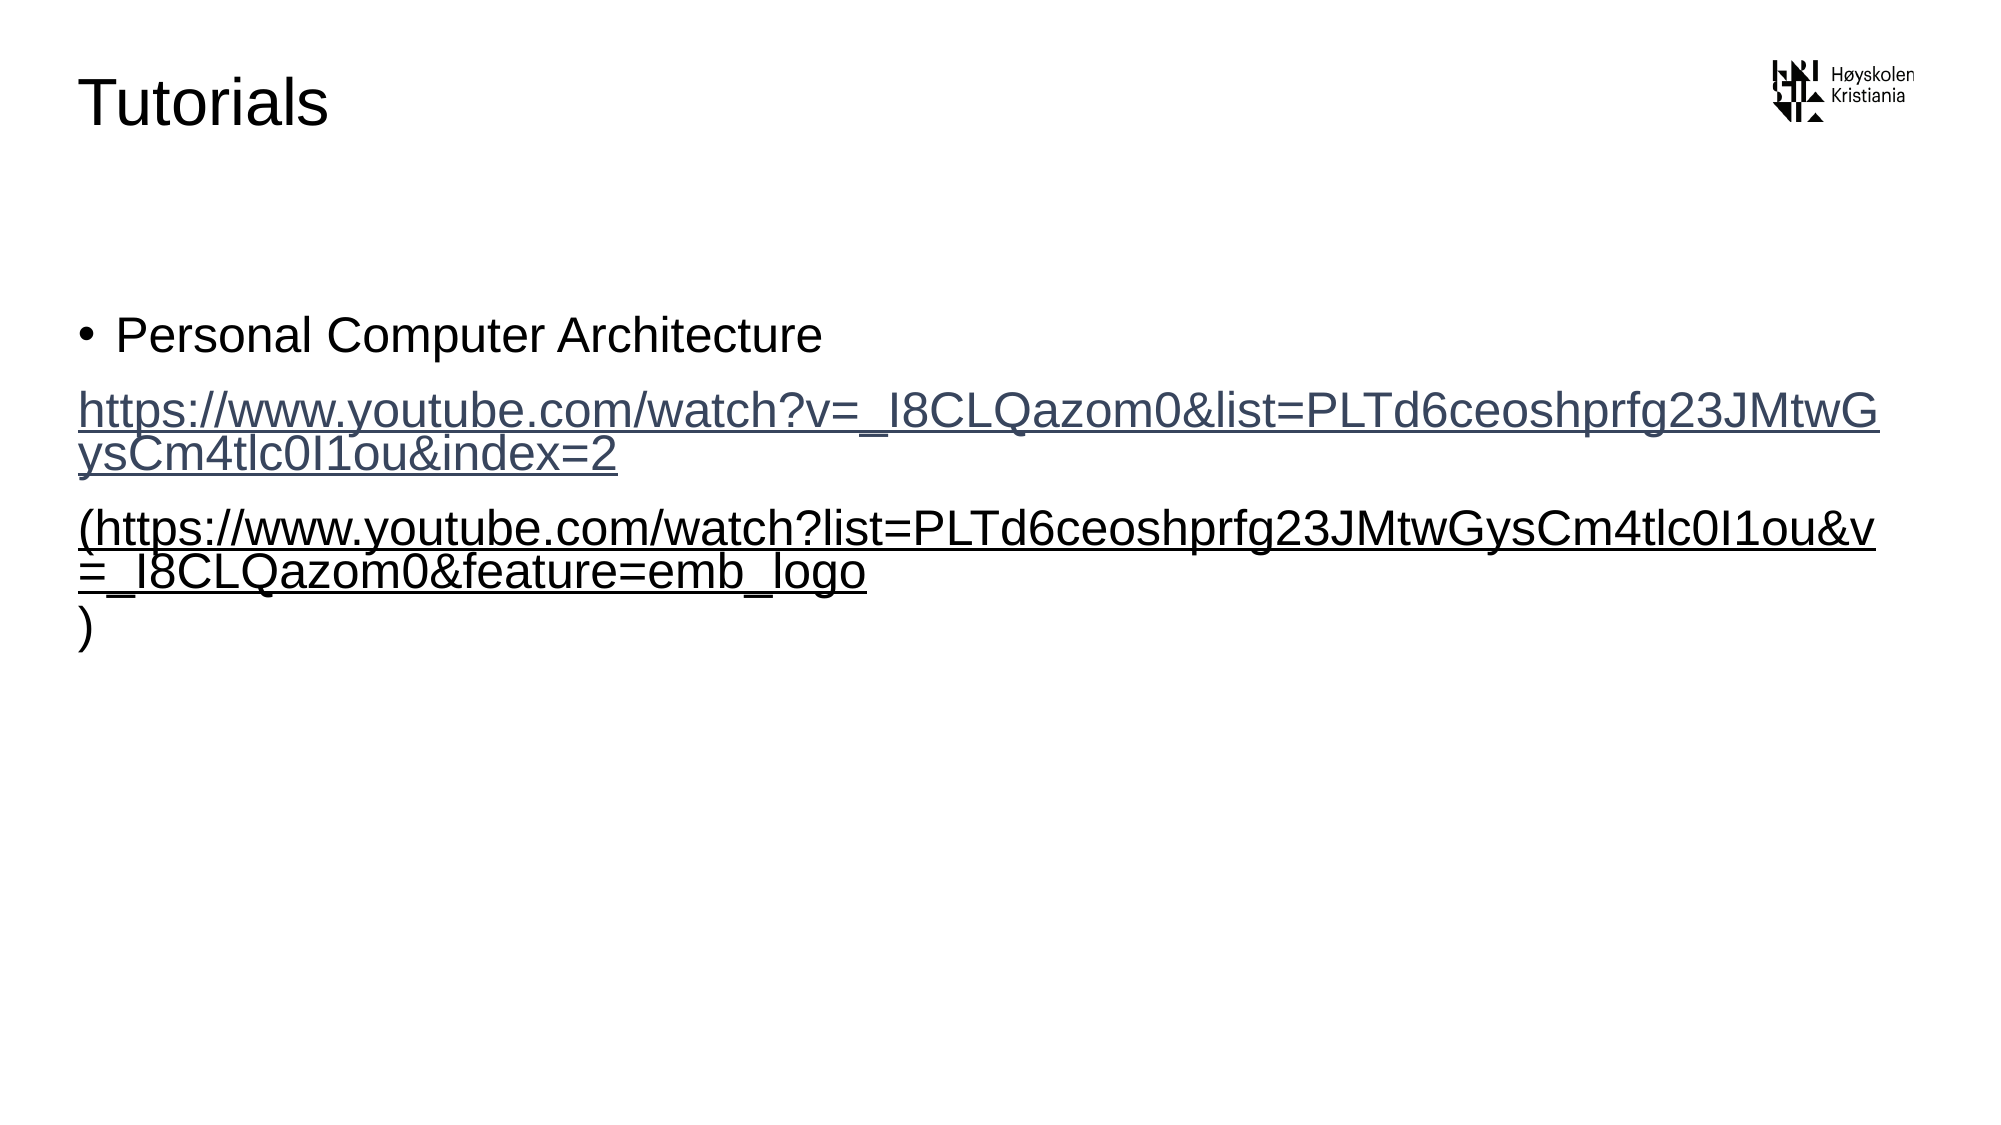

39
# Tutorials
Personal Computer Architecture
https://www.youtube.com/watch?v=_I8CLQazom0&list=PLTd6ceoshprfg23JMtwGysCm4tlc0I1ou&index=2
(https://www.youtube.com/watch?list=PLTd6ceoshprfg23JMtwGysCm4tlc0I1ou&v=_I8CLQazom0&feature=emb_logo)